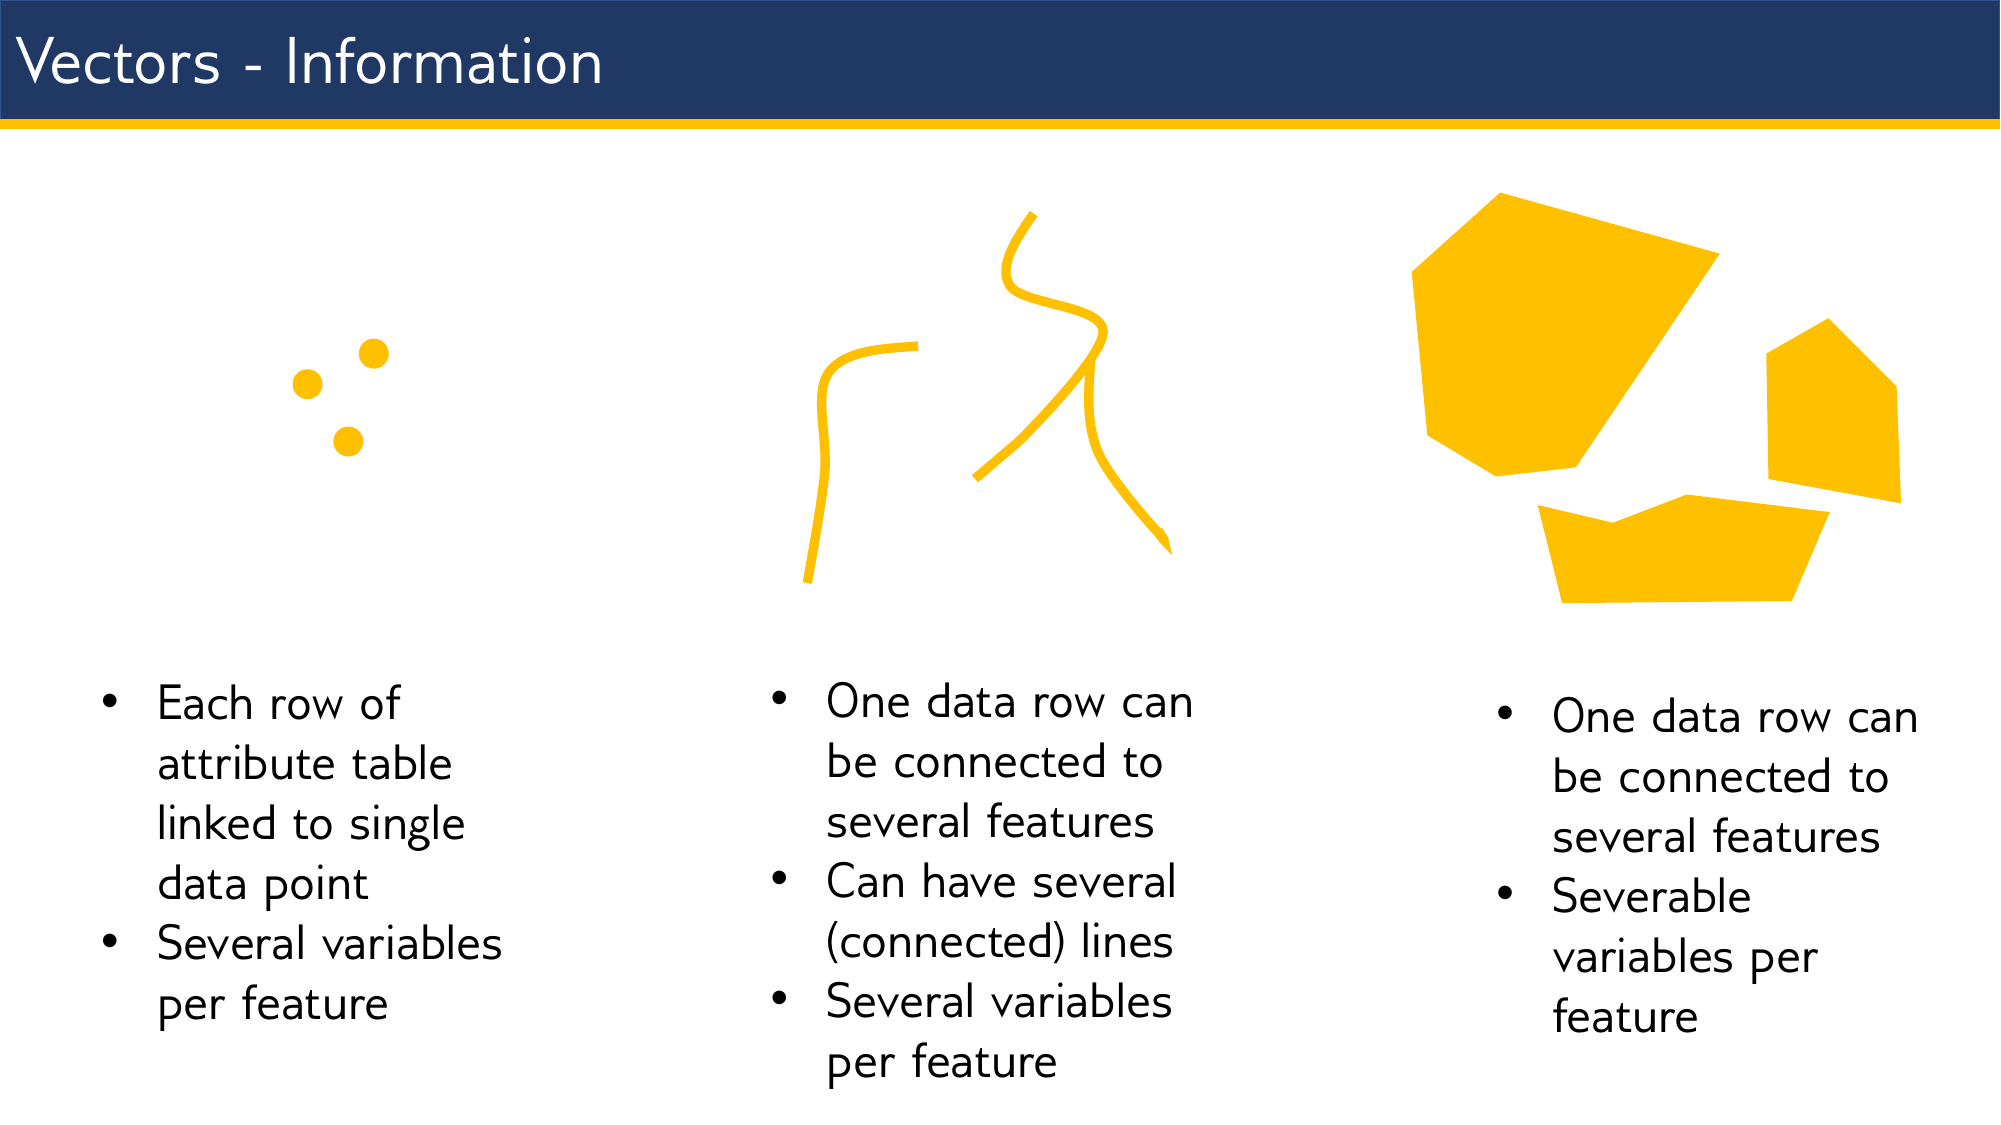

Vectors - Information

One data row can be connected to several features
Can have several (connected) lines
Several variables per feature

Each row of attribute table linked to single data point
Several variables per feature
One data row can be connected to several features
Severable variables per feature